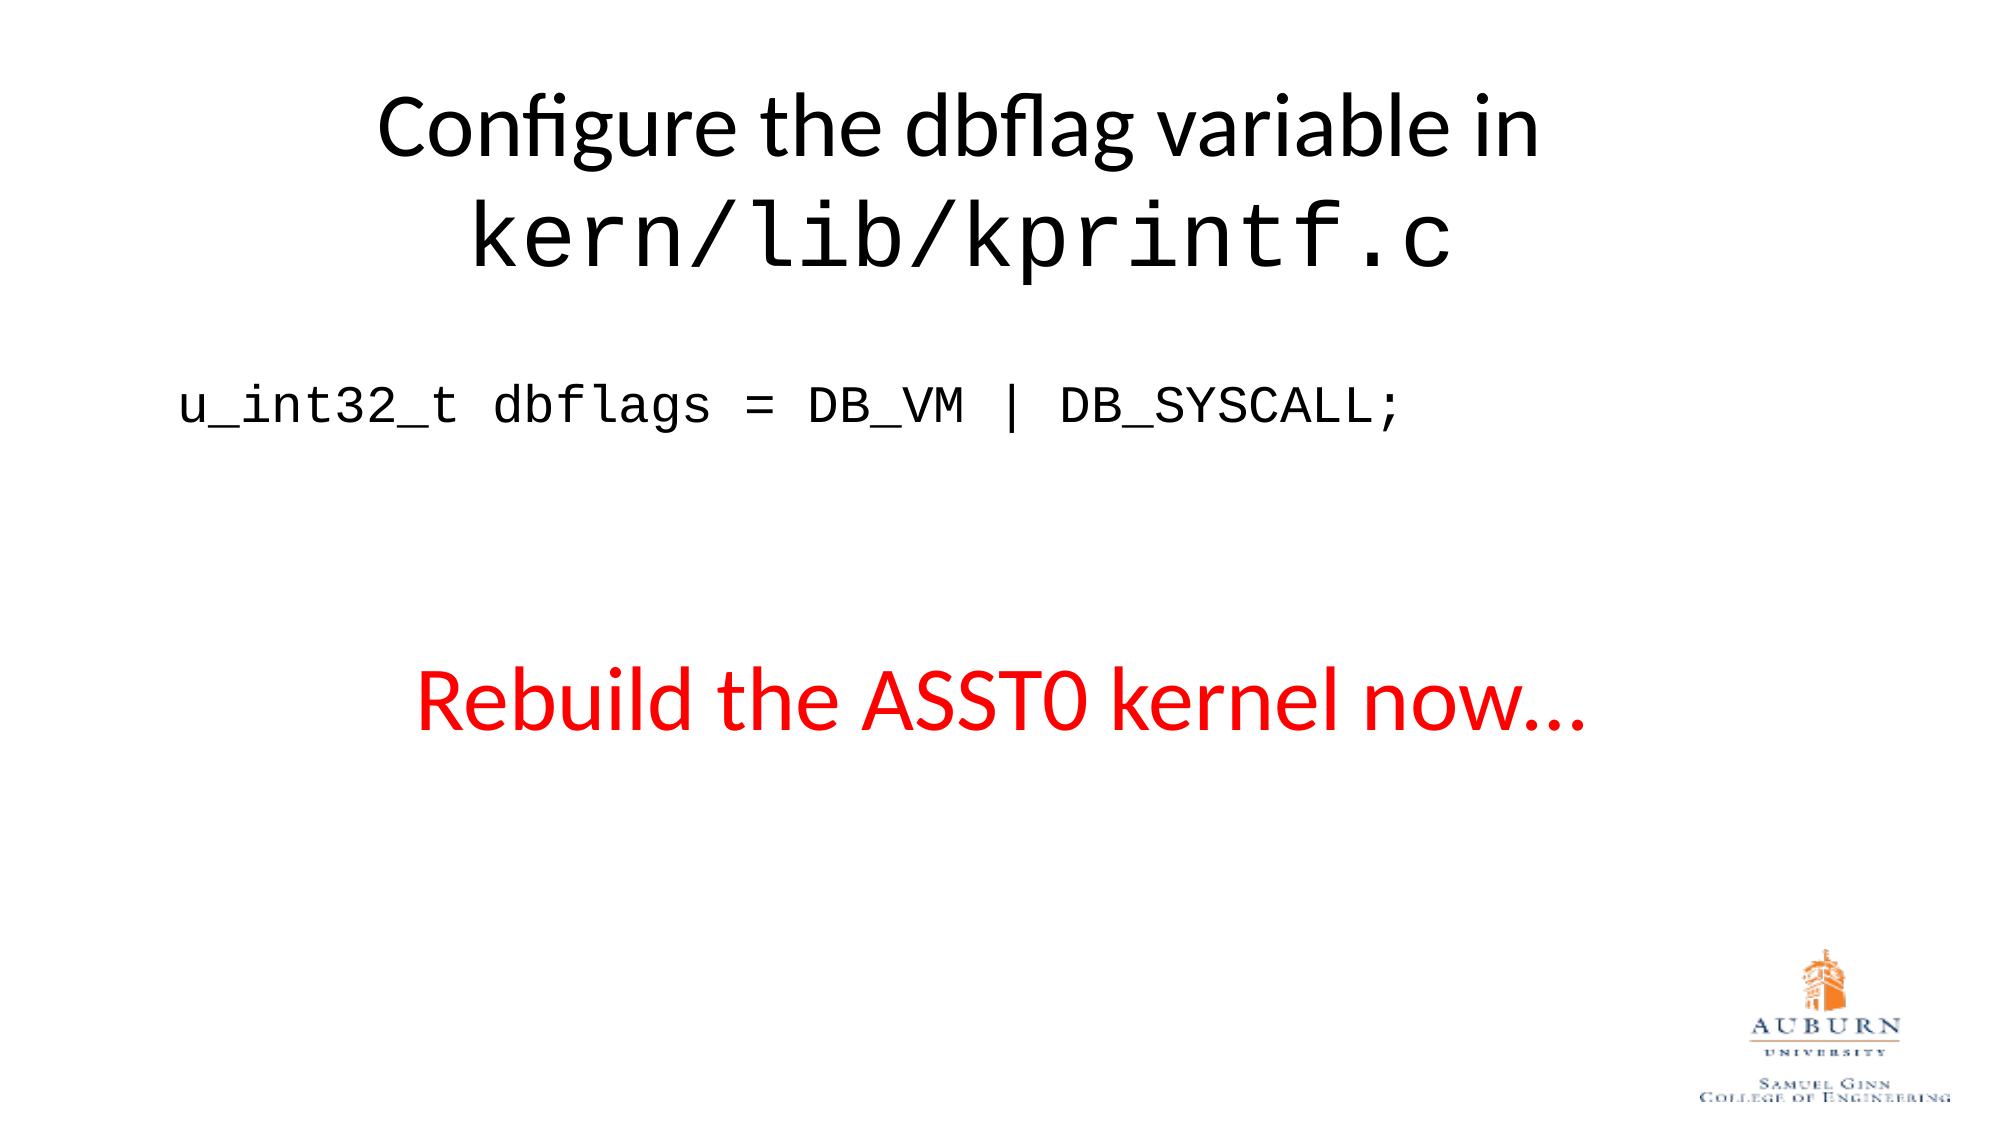

# Configure the dbflag variable in kern/lib/kprintf.c
u_int32_t dbflags = DB_VM | DB_SYSCALL;

Rebuild the ASST0 kernel now…